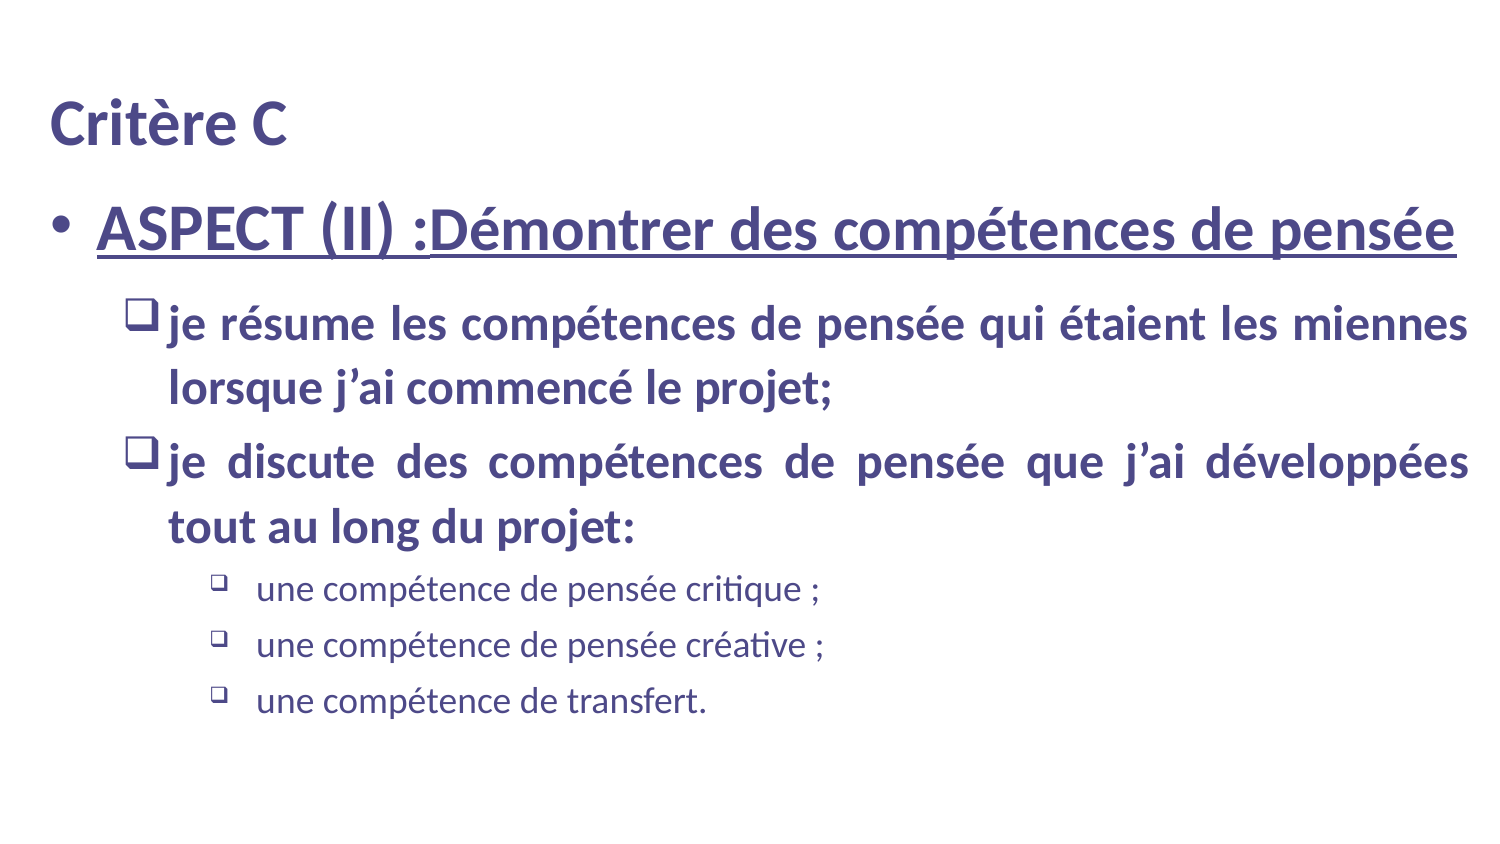

Critère C
Aspect (ii) :Démontrer des compétences de pensée
je résume les compétences de pensée qui étaient les miennes lorsque j’ai commencé le projet;
je discute des compétences de pensée que j’ai développées tout au long du projet:
une compétence de pensée critique ;
une compétence de pensée créative ;
une compétence de transfert.